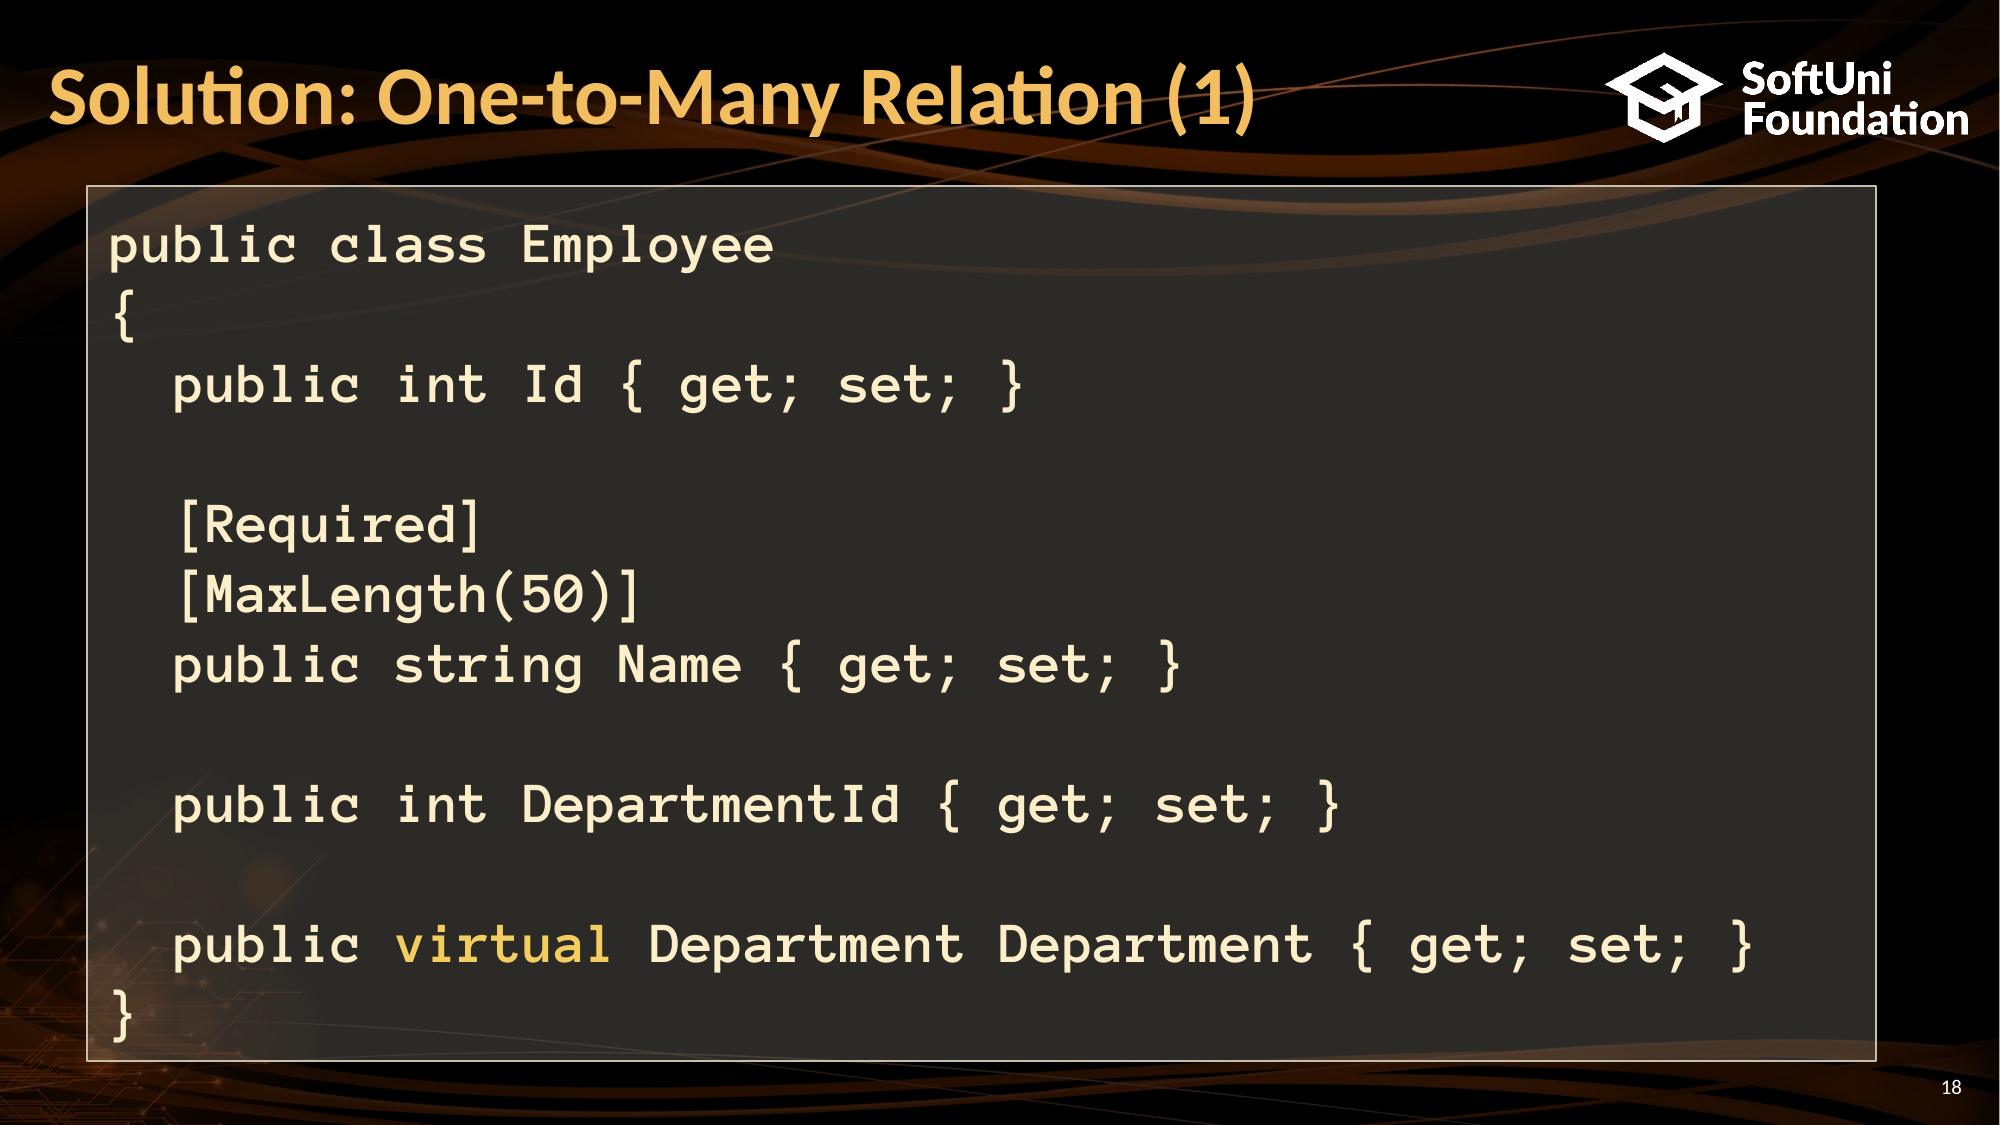

# Solution: One-to-Many Relation (1)
public class Employee
{
  public int Id { get; set; }

  [Required]
  [MaxLength(50)]
  public string Name { get; set; }

  public int DepartmentId { get; set; }

  public virtual Department Department { get; set; }
}
18